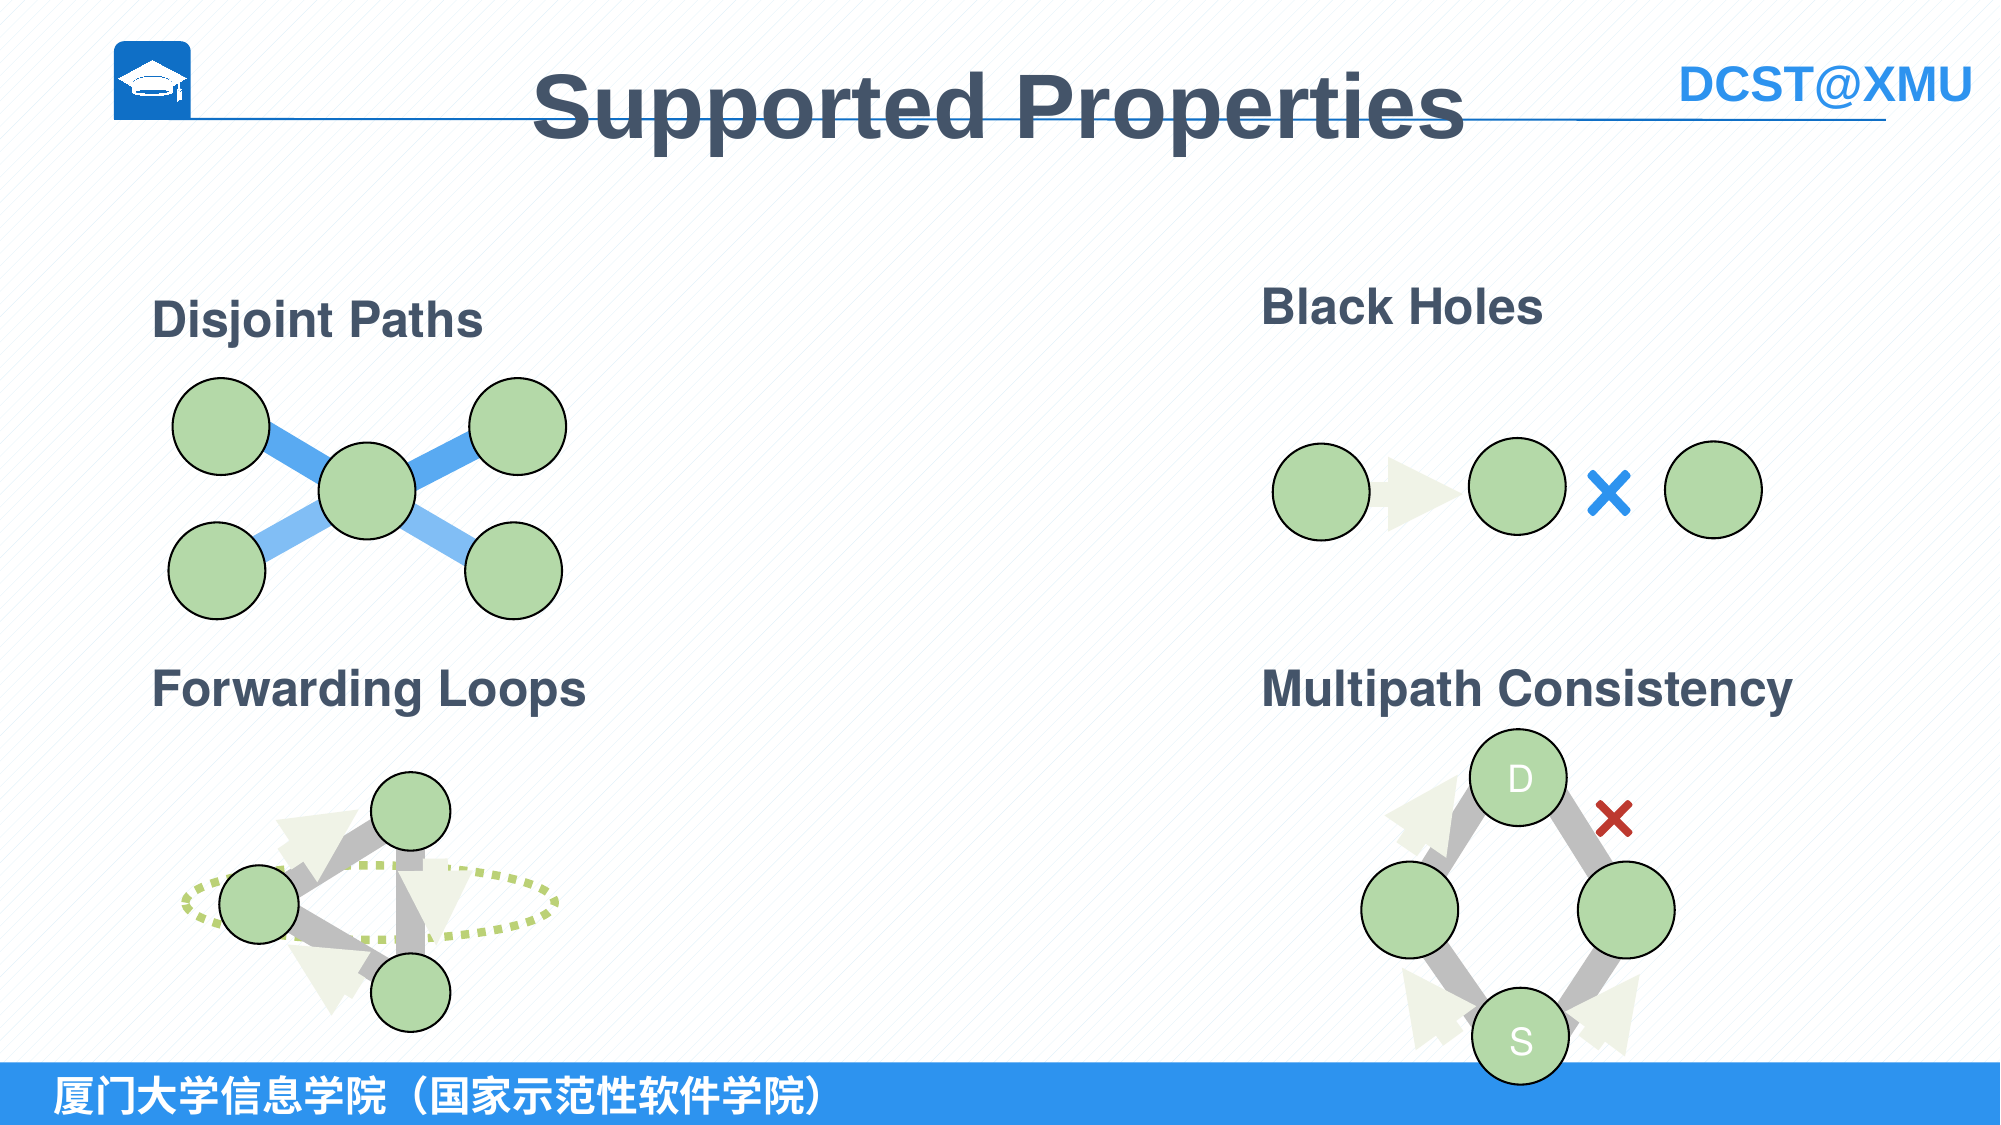

Supported Properties
Black Holes
Disjoint Paths

Forwarding Loops
Multipath Consistency

D

S